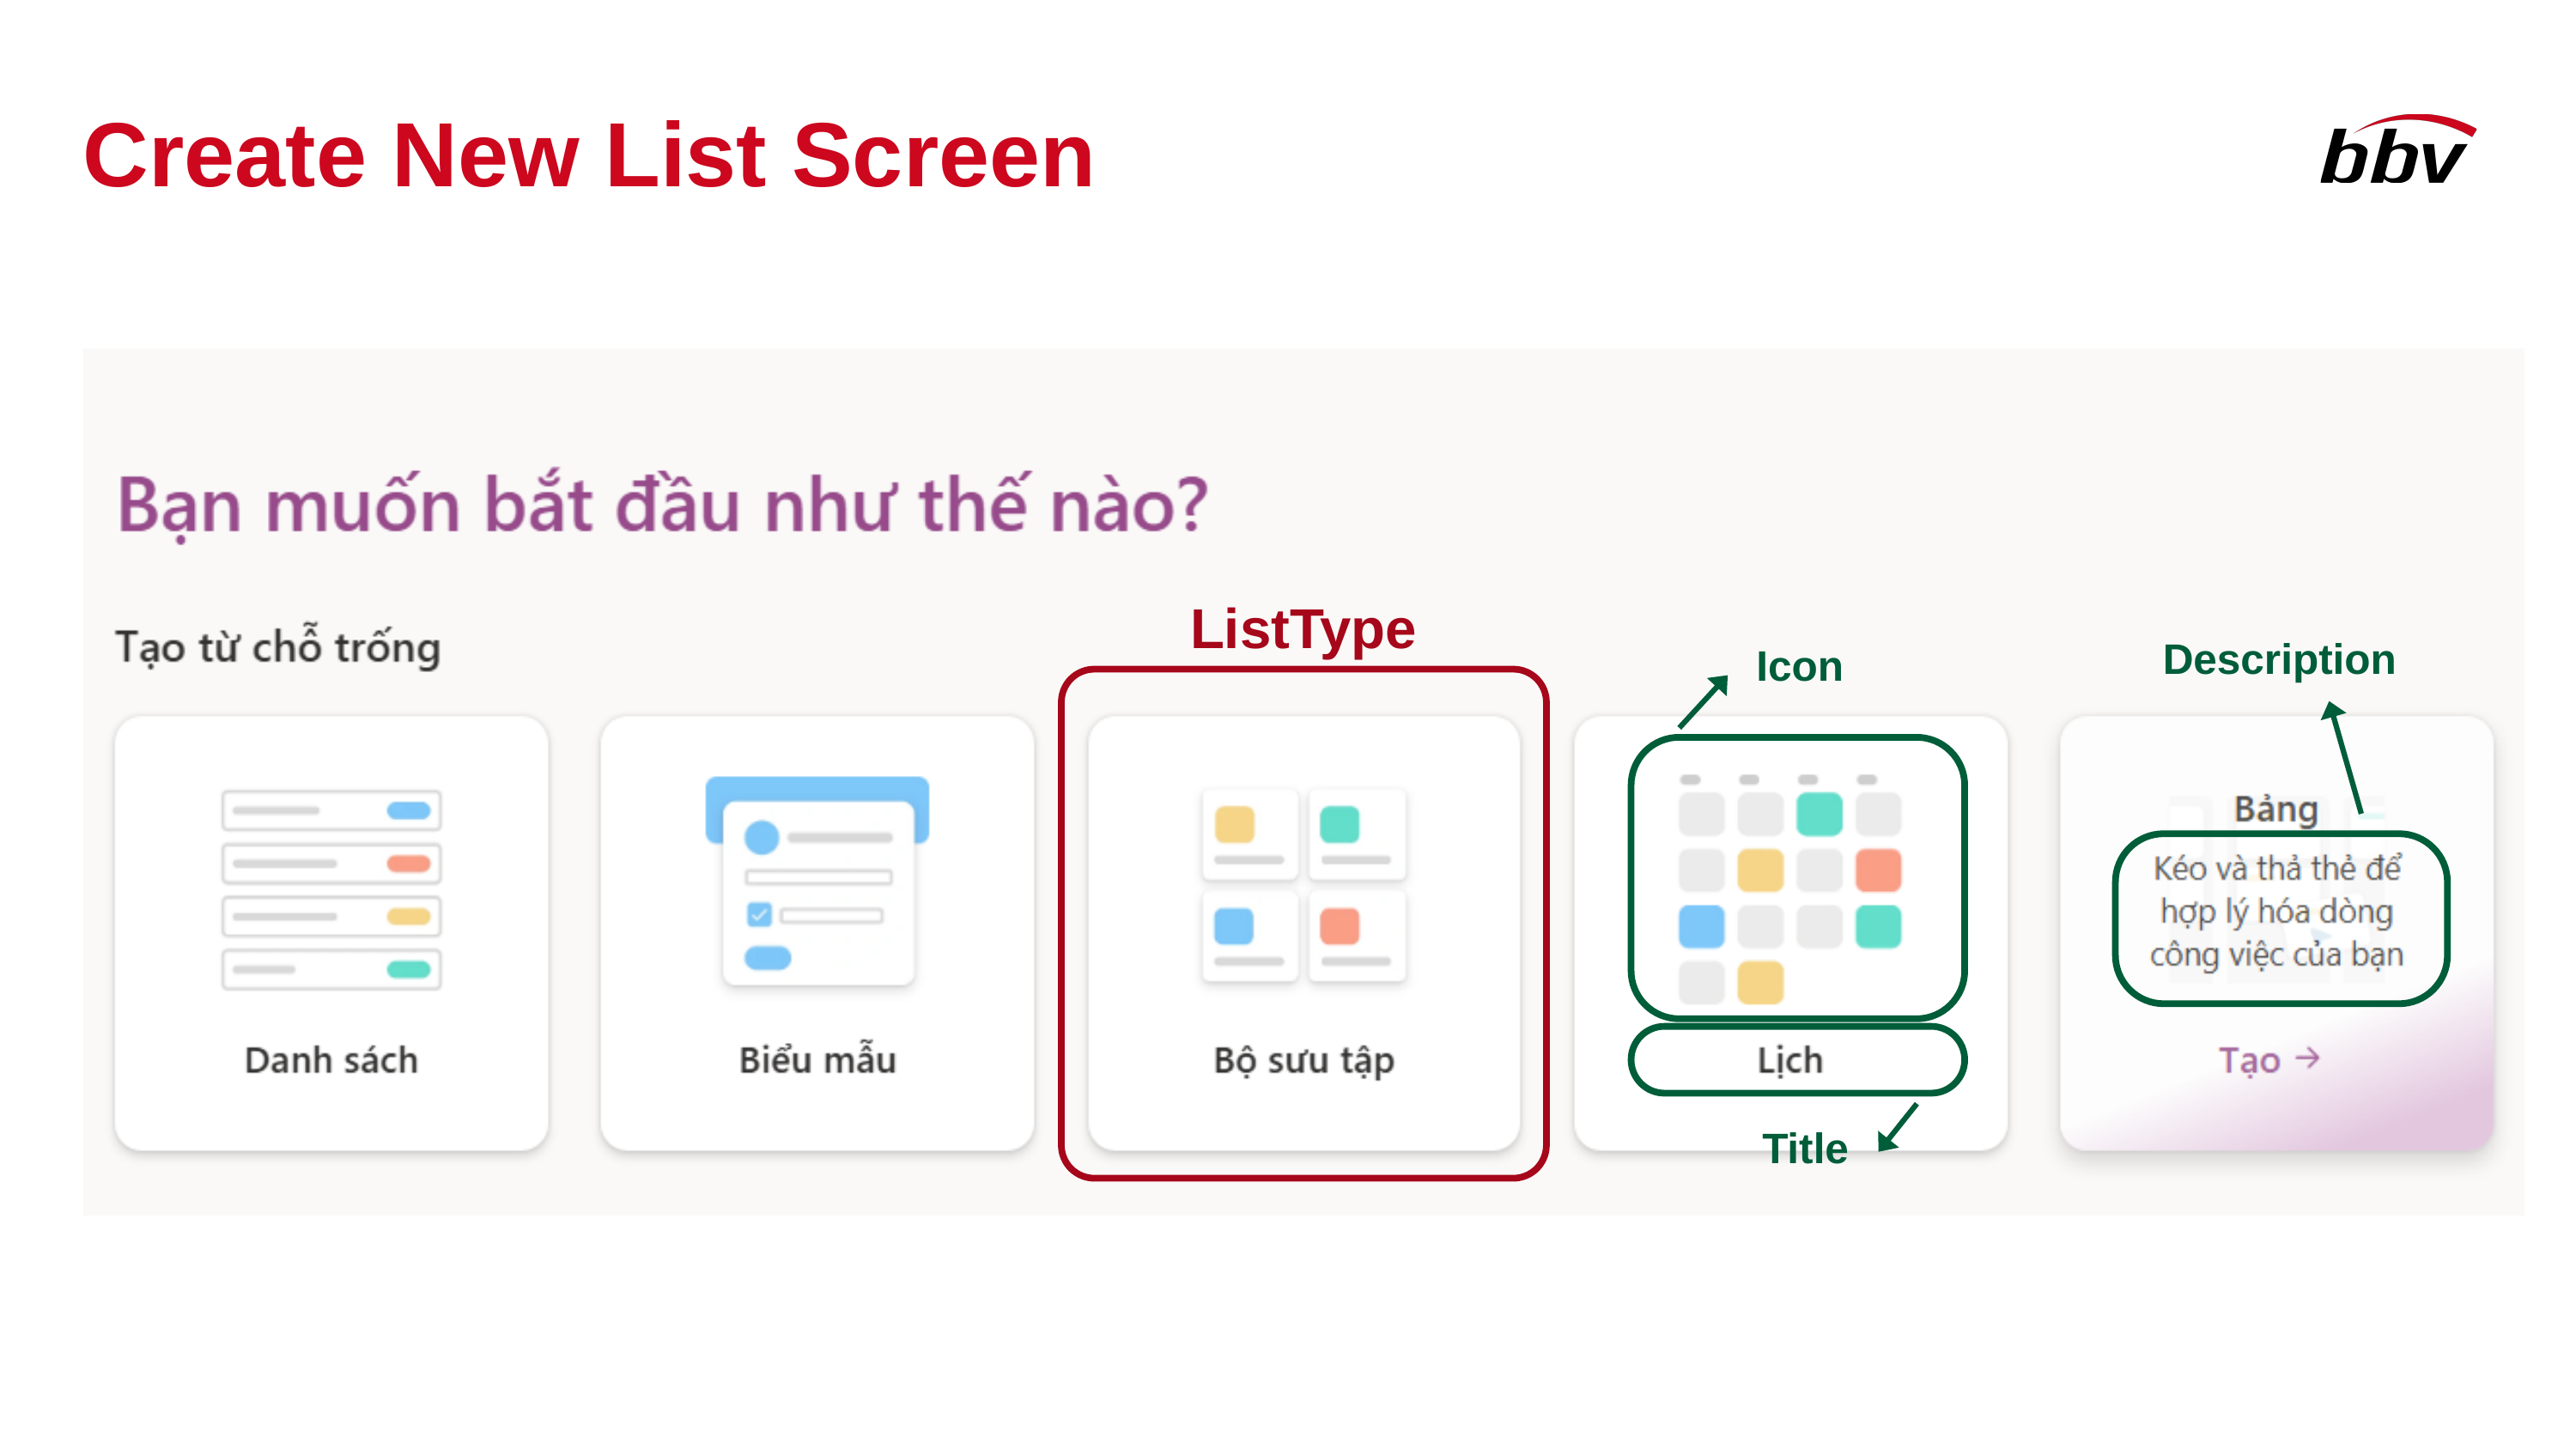

Create New List Screen

ListType
Description
Icon

Title